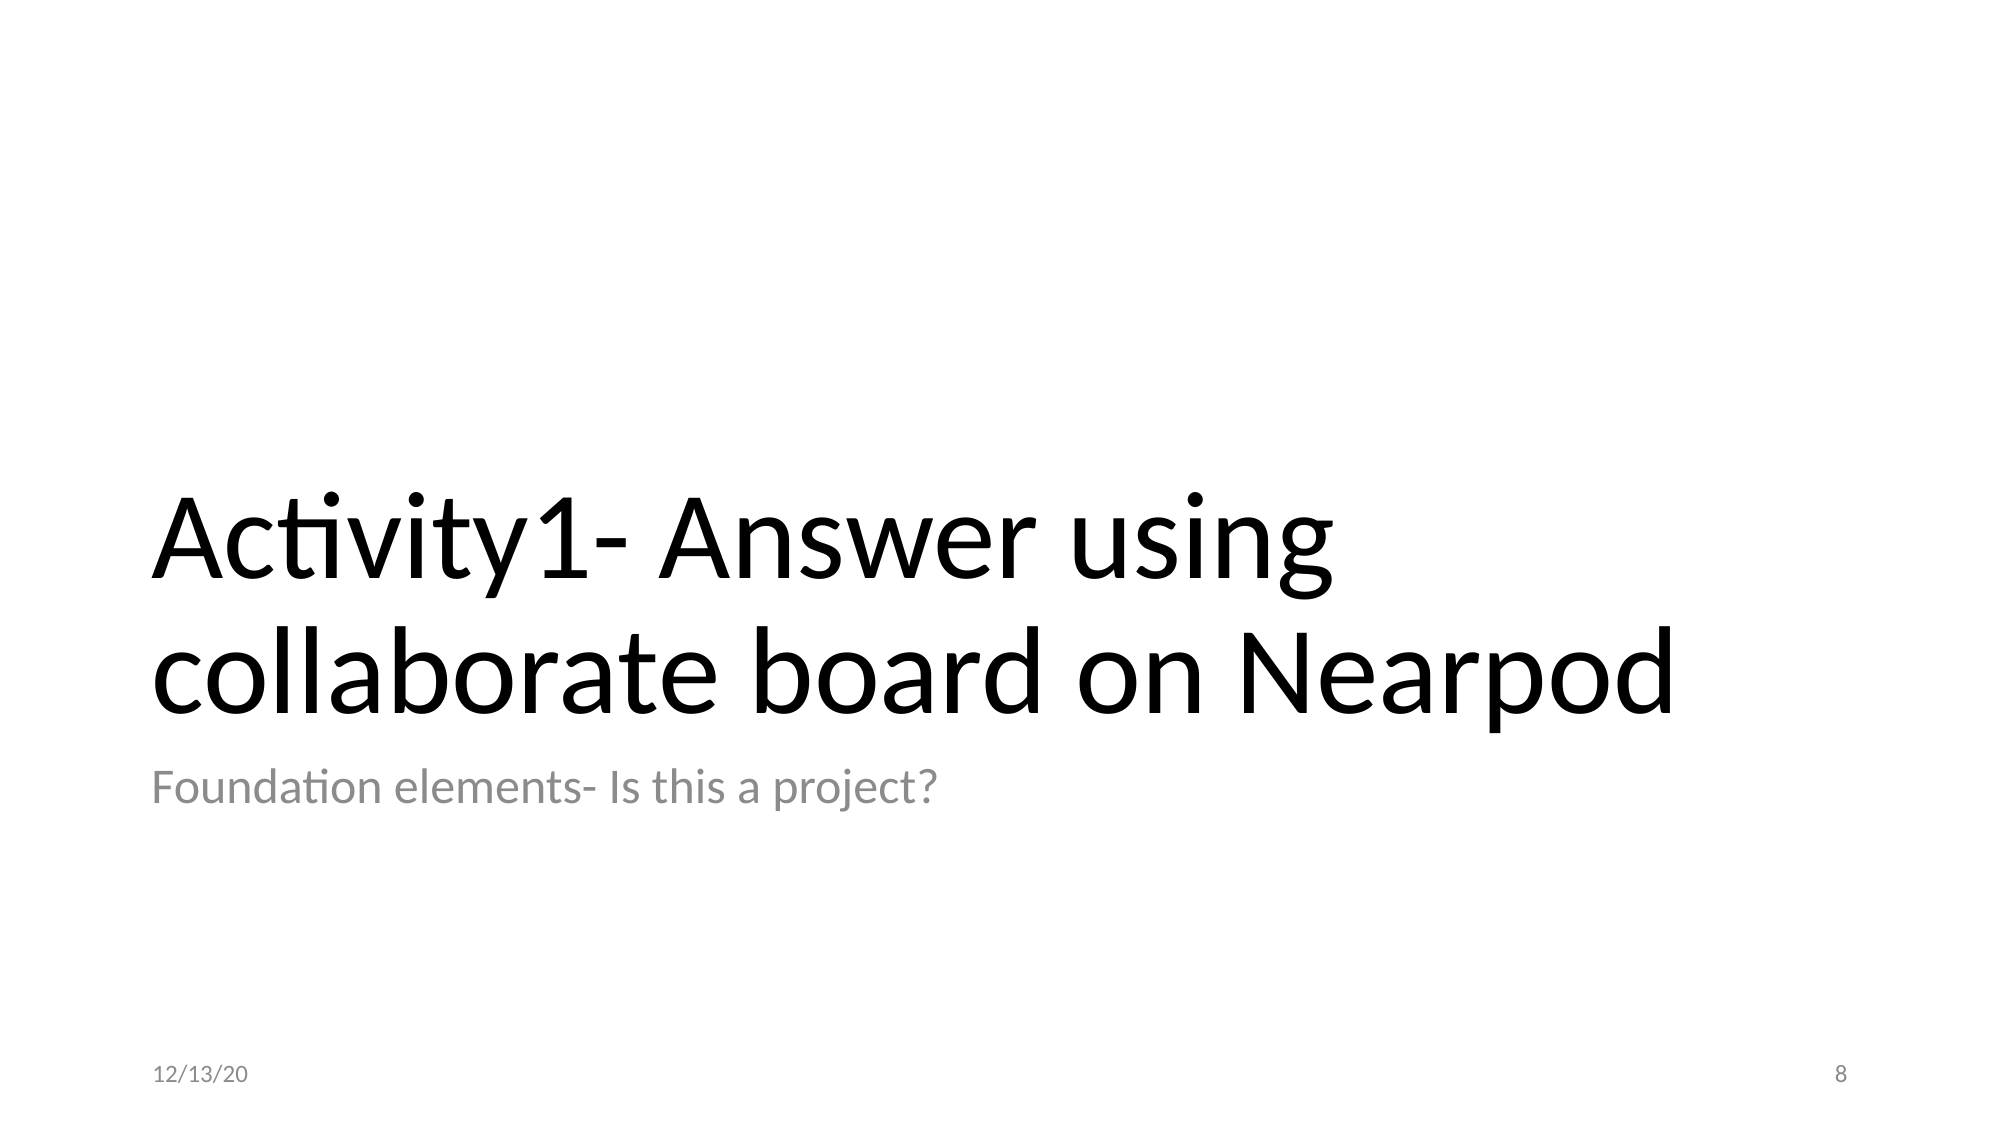

# Activity1- Answer using collaborate board on Nearpod
Foundation elements- Is this a project?
12/13/20
8